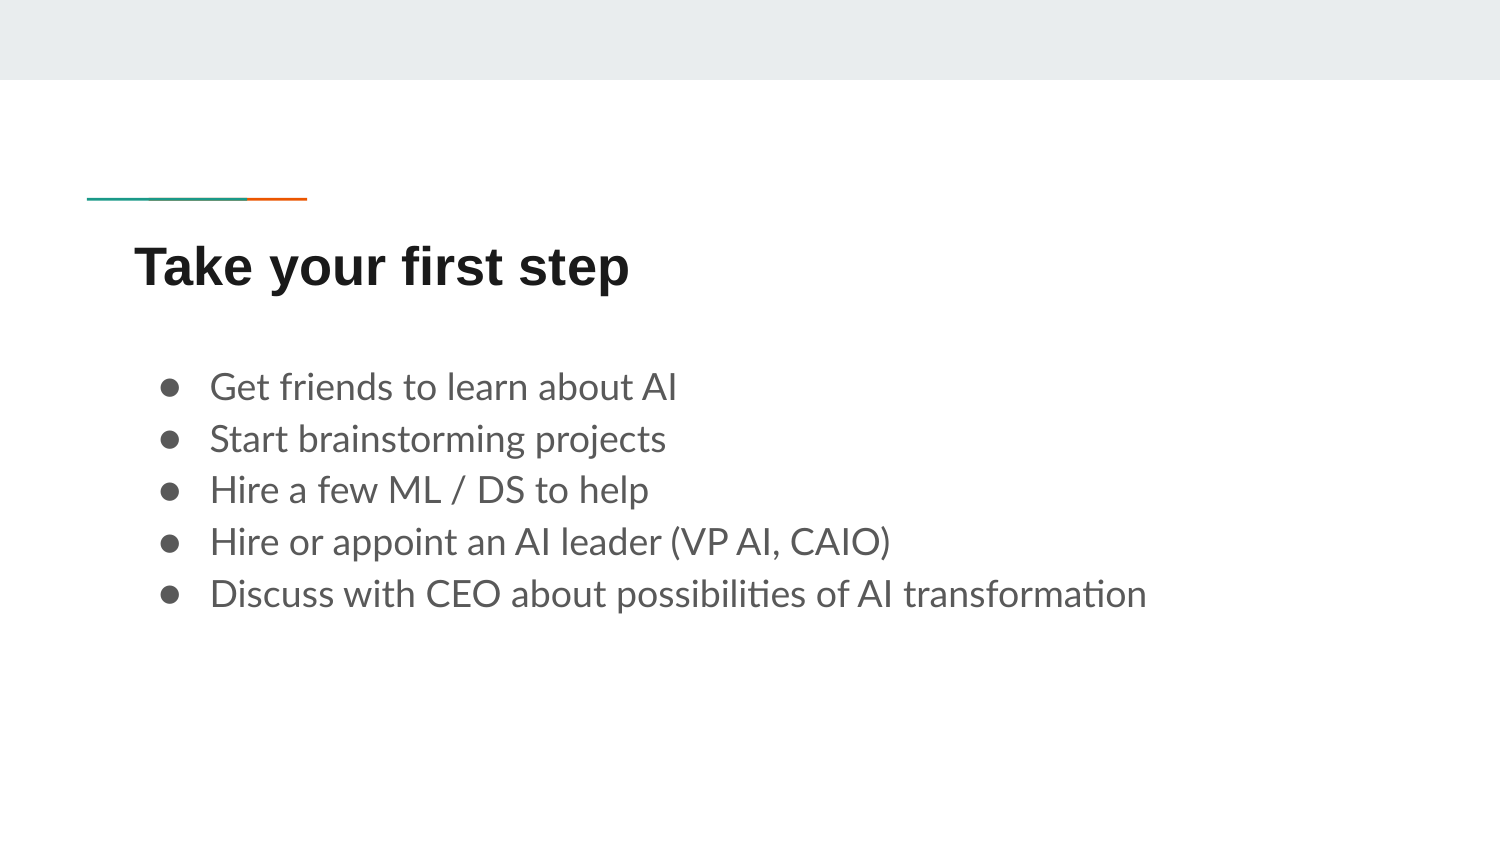

# Take your first step
Get friends to learn about AI
Start brainstorming projects
Hire a few ML / DS to help
Hire or appoint an AI leader (VP AI, CAIO)
Discuss with CEO about possibilities of AI transformation